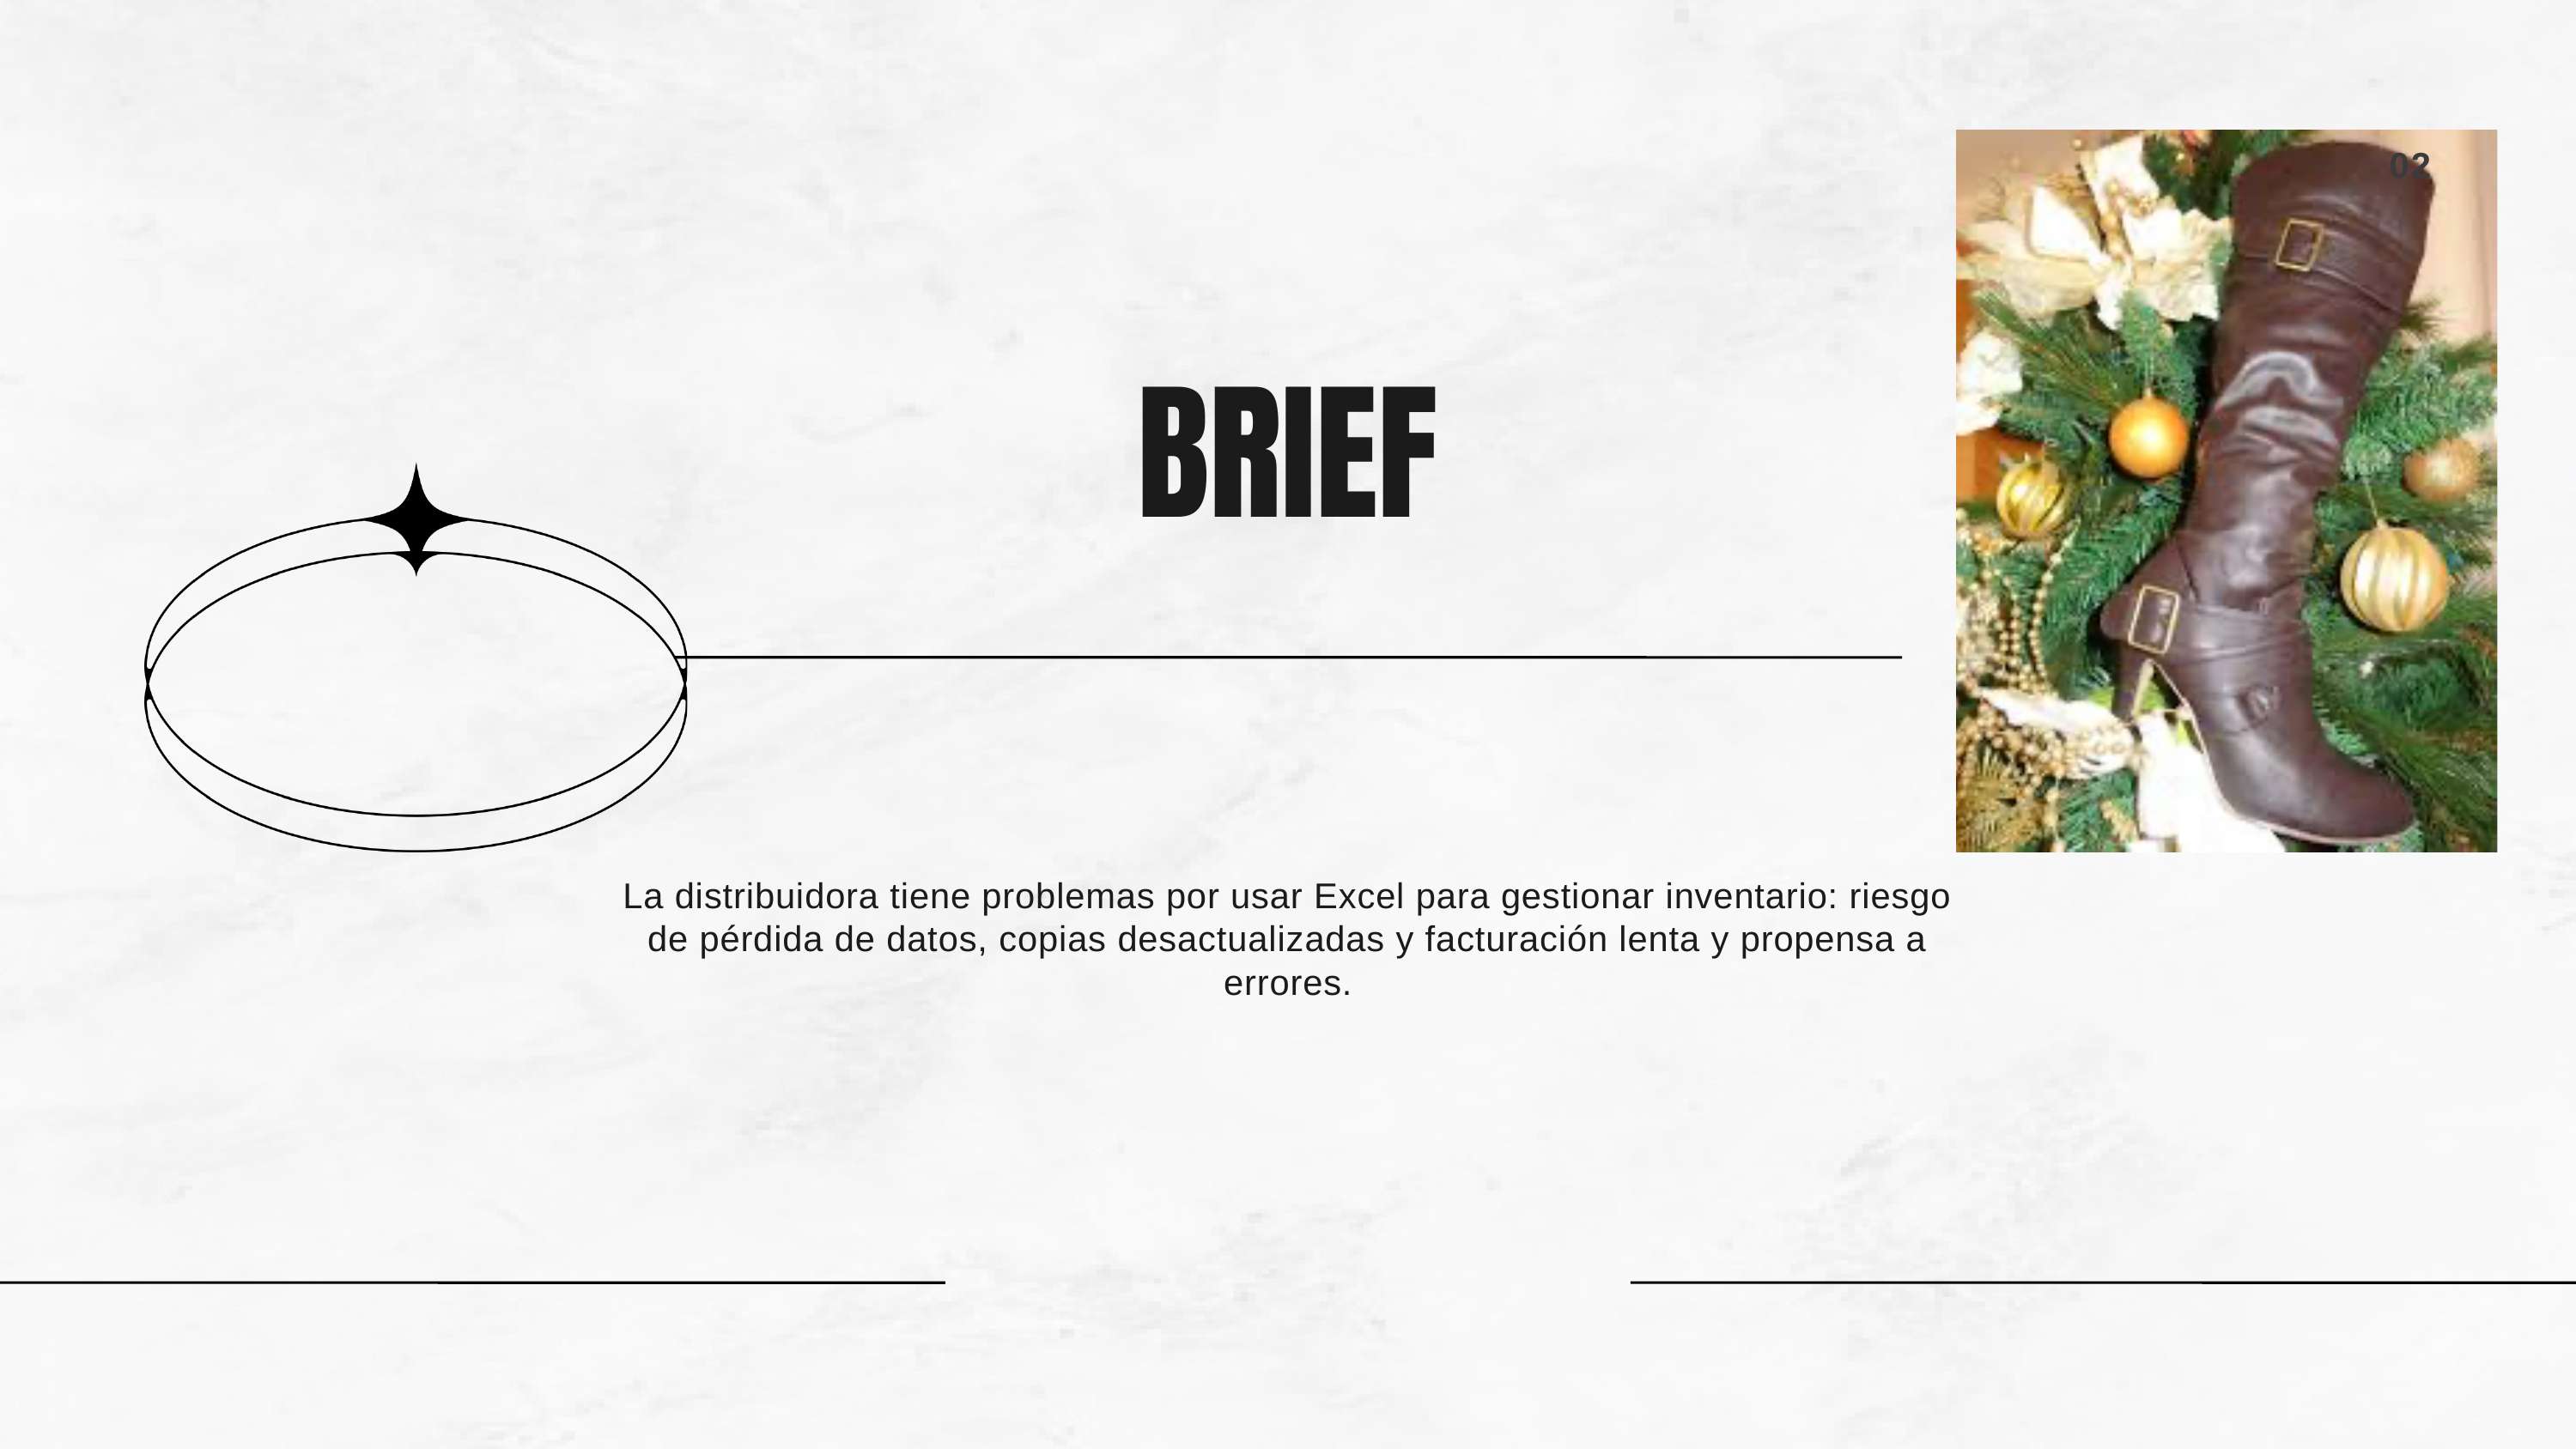

02
BRIEF

La distribuidora tiene problemas por usar Excel para gestionar inventario: riesgo de pérdida de datos, copias desactualizadas y facturación lenta y propensa a errores.